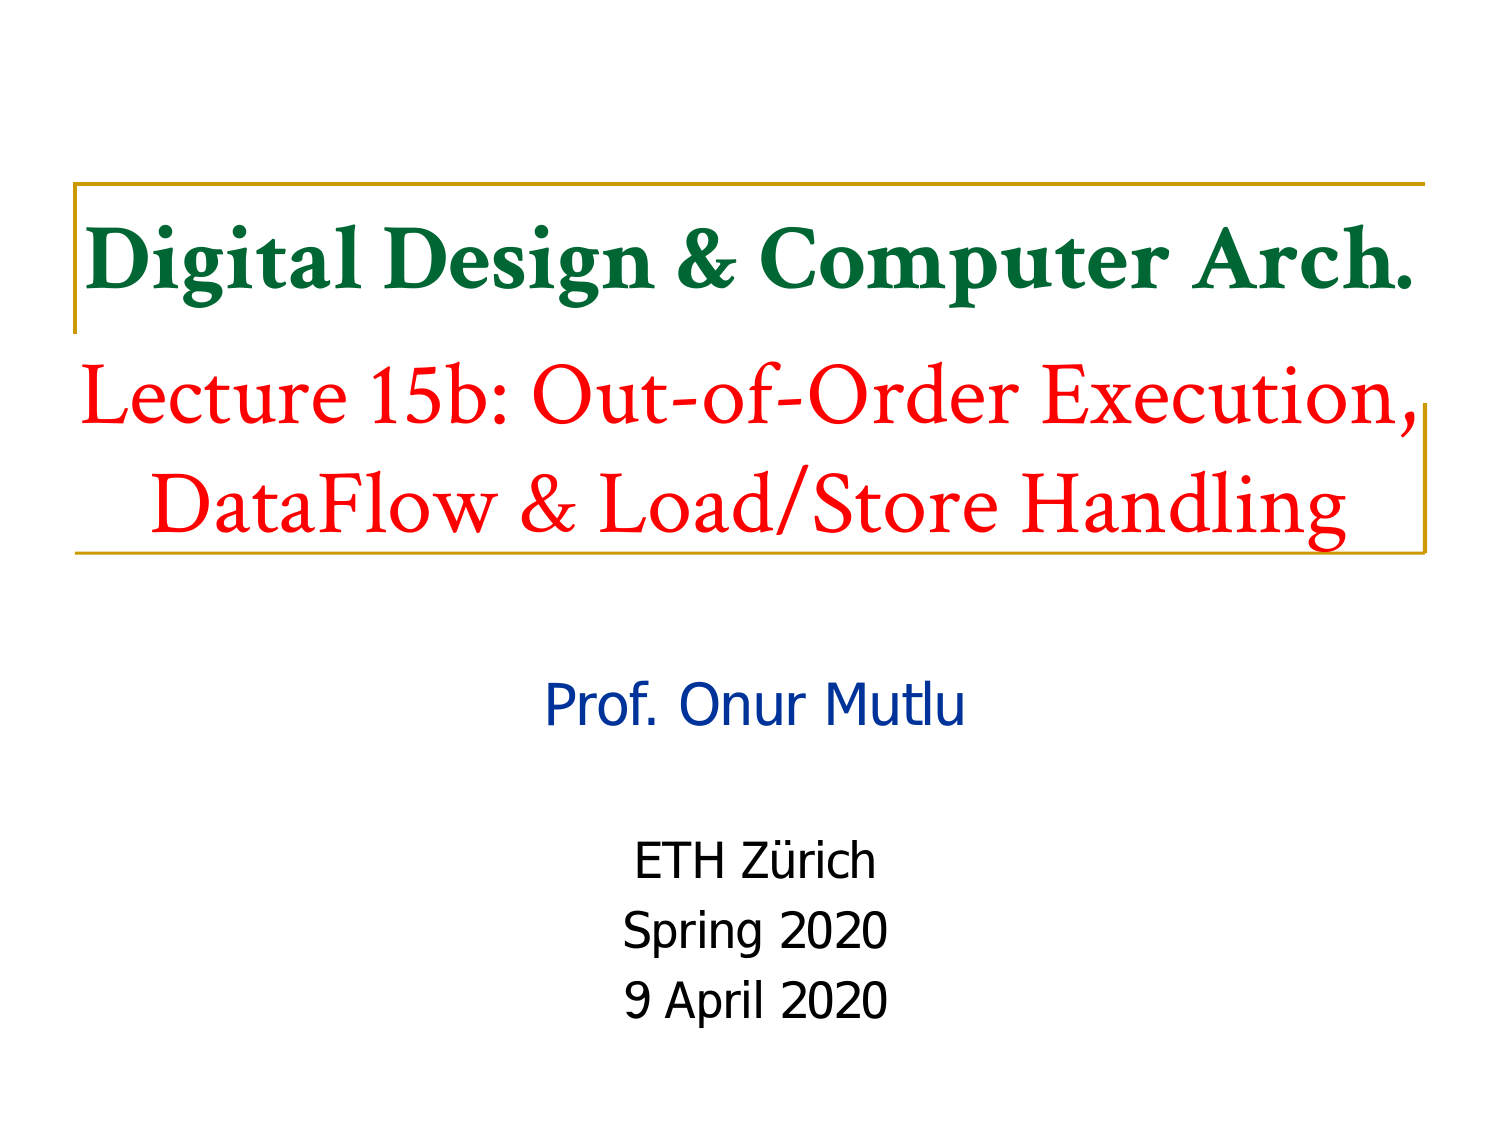

# Digital Design & Computer Arch. Lecture 15b: Out-of-Order Execution, DataFlow & Load/Store Handling

Prof. Onur Mutlu

ETH Zürich
Spring 2020
9 April 2020